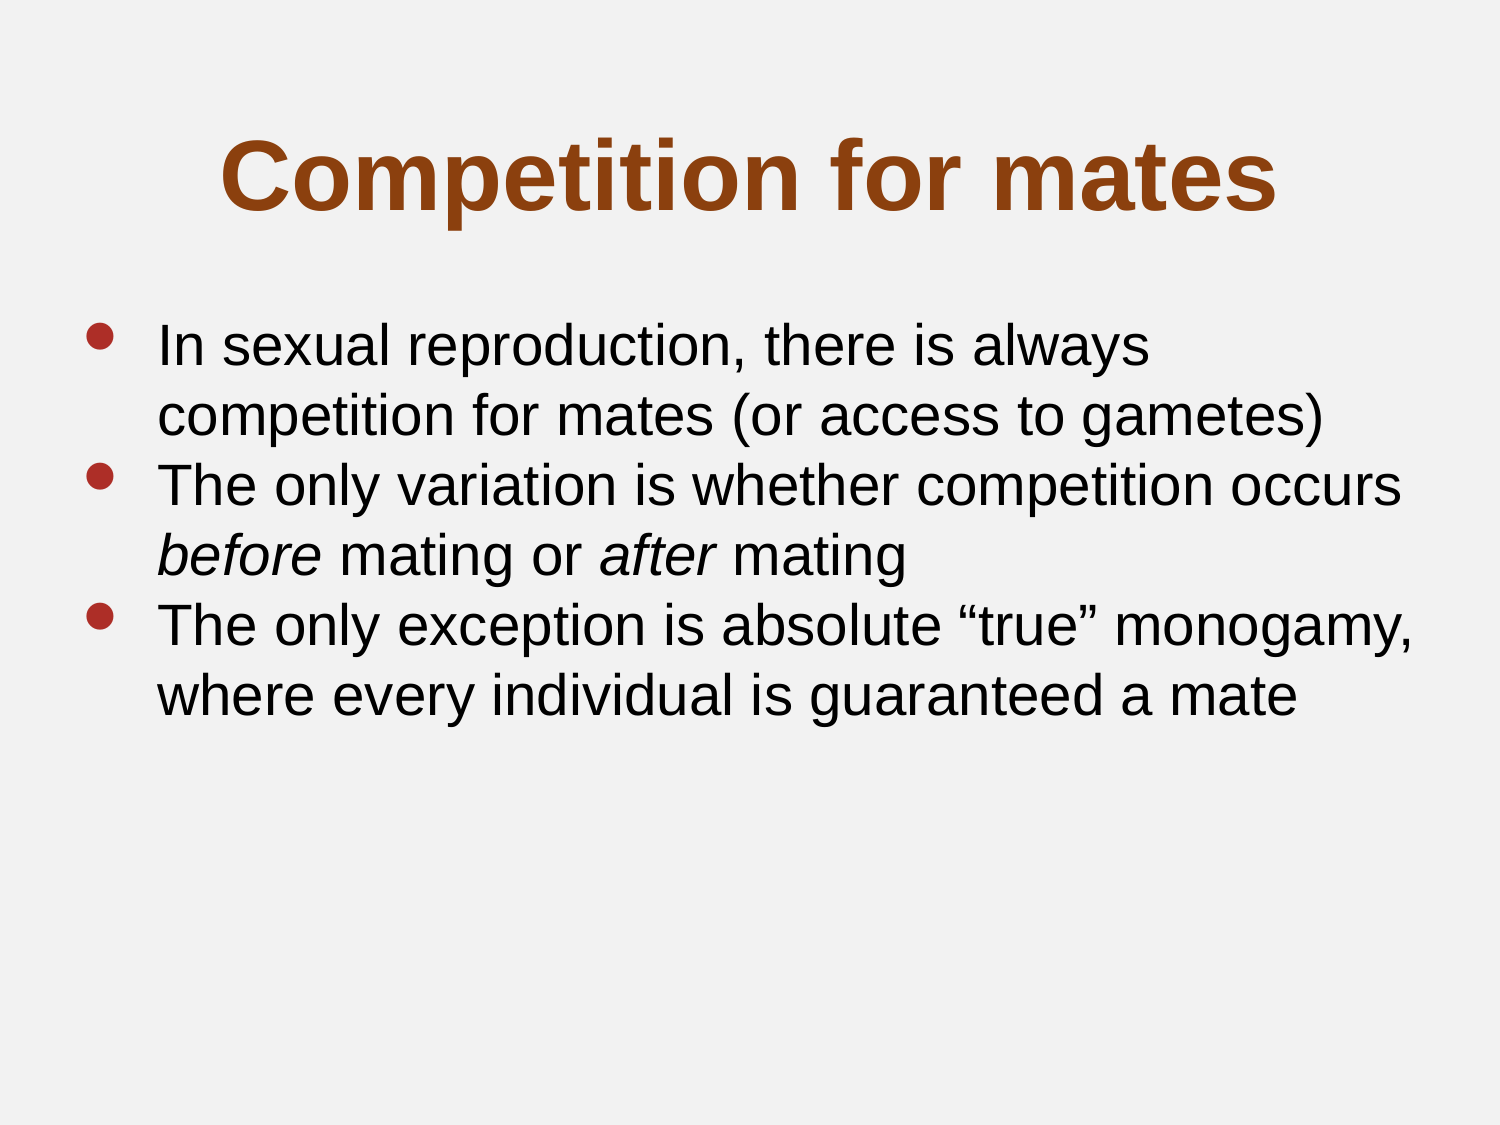

# Competition for mates
In sexual reproduction, there is always competition for mates (or access to gametes)
The only variation is whether competition occurs before mating or after mating
The only exception is absolute “true” monogamy, where every individual is guaranteed a mate